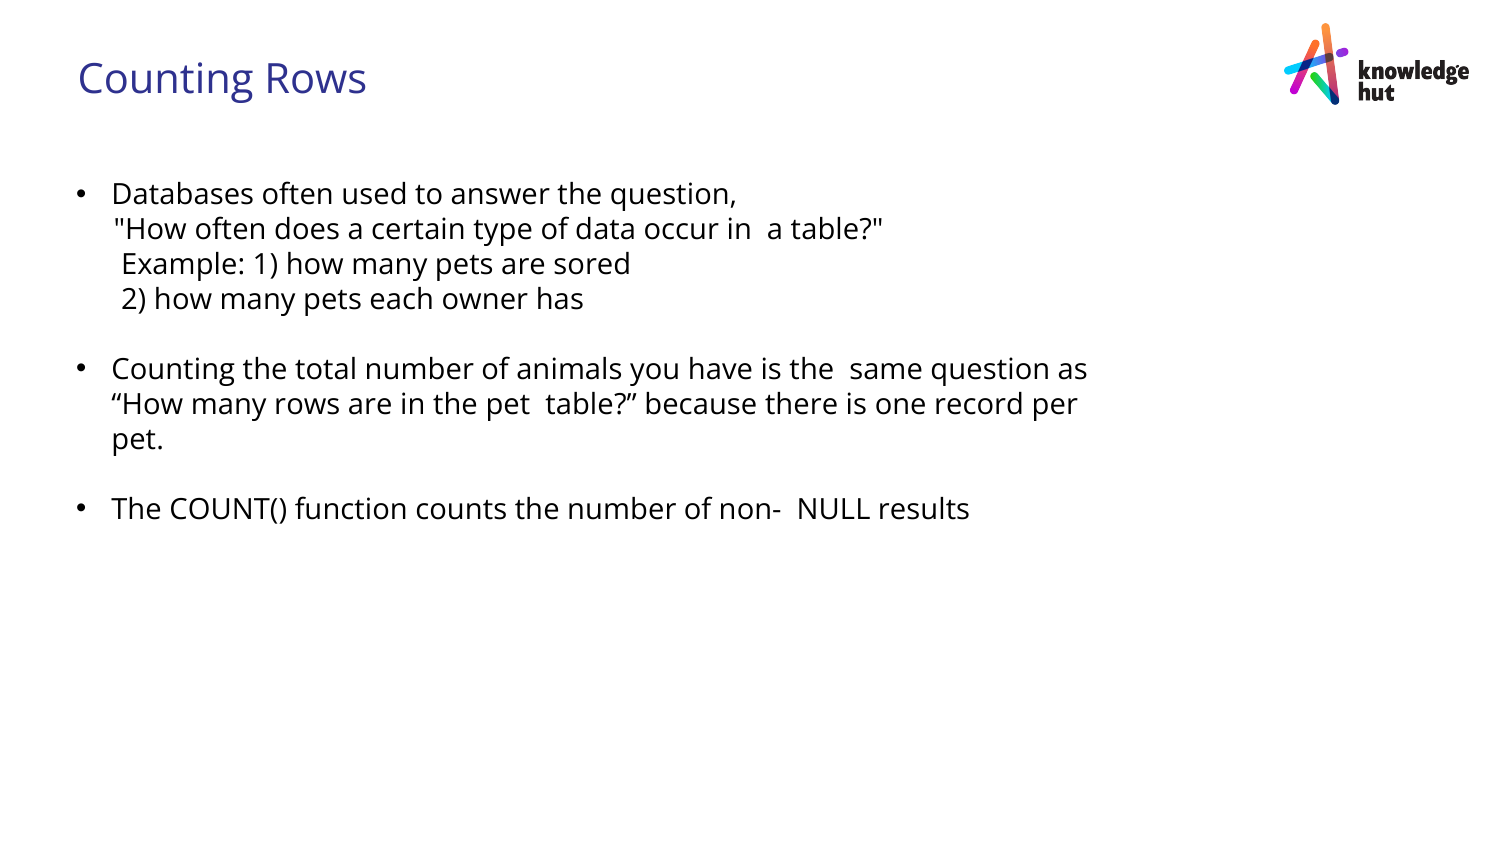

Counting Rows
Databases often used to answer the question,
     "How often does a certain type of data occur in  a table?"
      Example: 1) how many pets are sored
      2) how many pets each owner has

Counting the total number of animals you have is the  same question as “How many rows are in the pet  table?” because there is one record per pet.

The COUNT() function counts the number of non-  NULL results